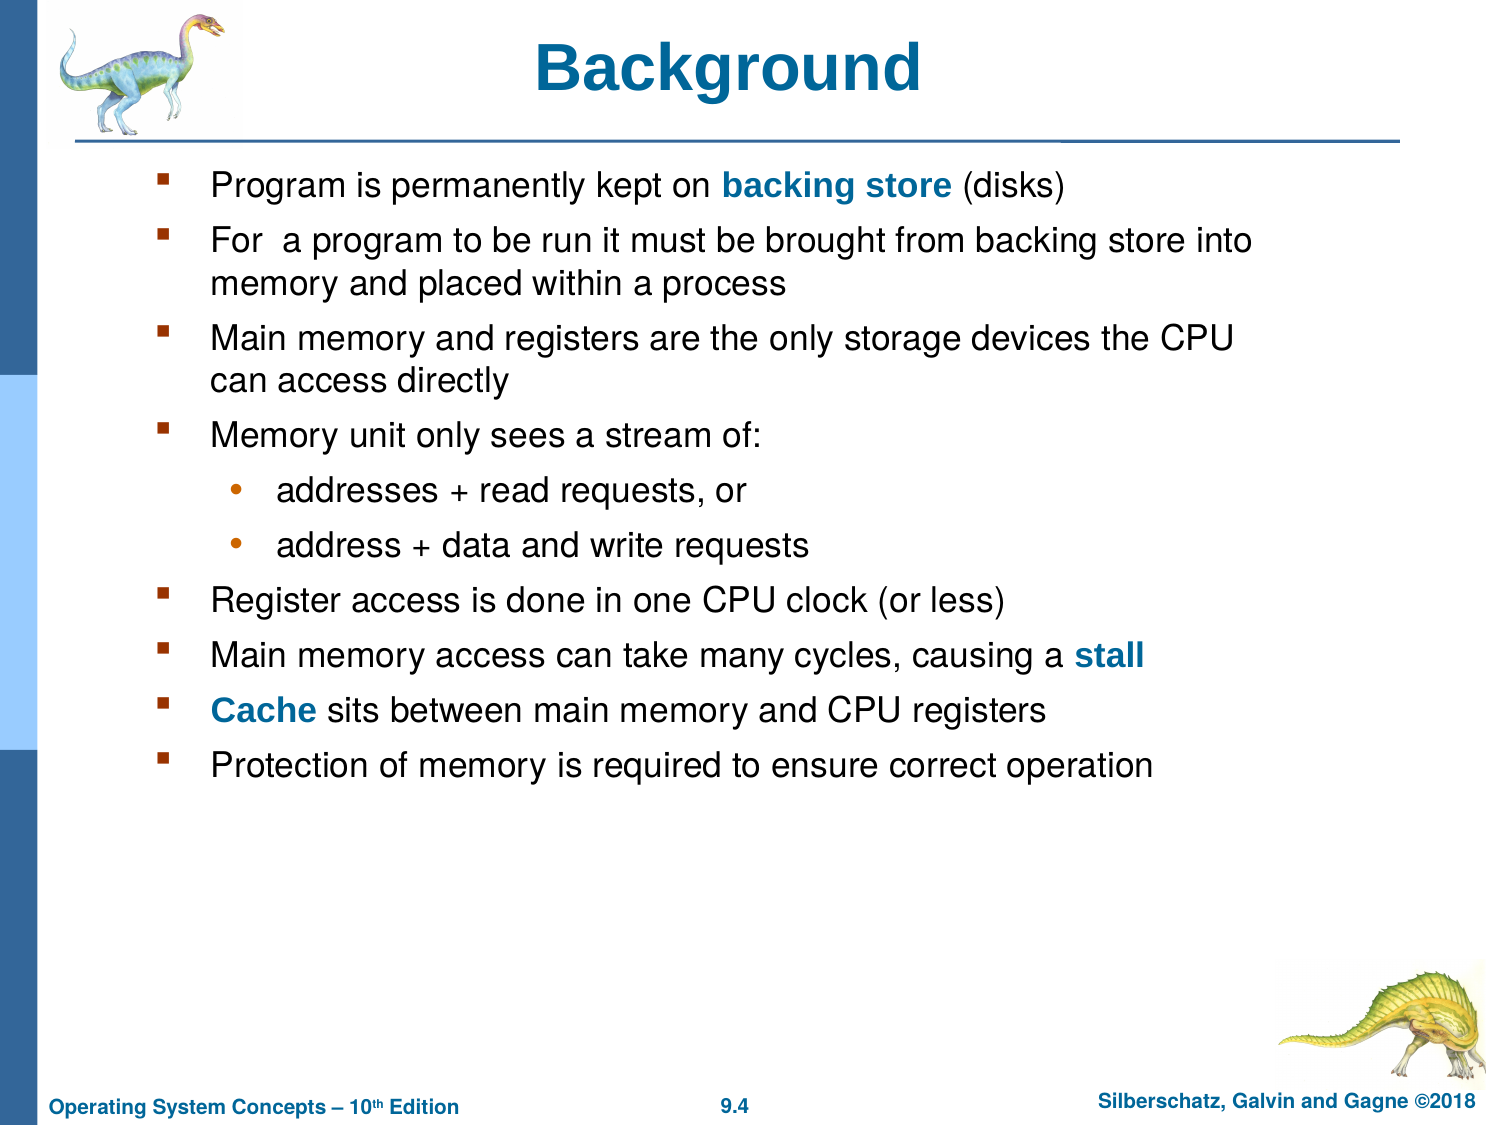

# Background
Program is permanently kept on backing store (disks)
For  a program to be run it must be brought from backing store into memory and placed within a process
Main memory and registers are the only storage devices the CPU can access directly
Memory unit only sees a stream of:
addresses + read requests, or
address + data and write requests
Register access is done in one CPU clock (or less)
Main memory access can take many cycles, causing a stall
Cache sits between main memory and CPU registers
Protection of memory is required to ensure correct operation